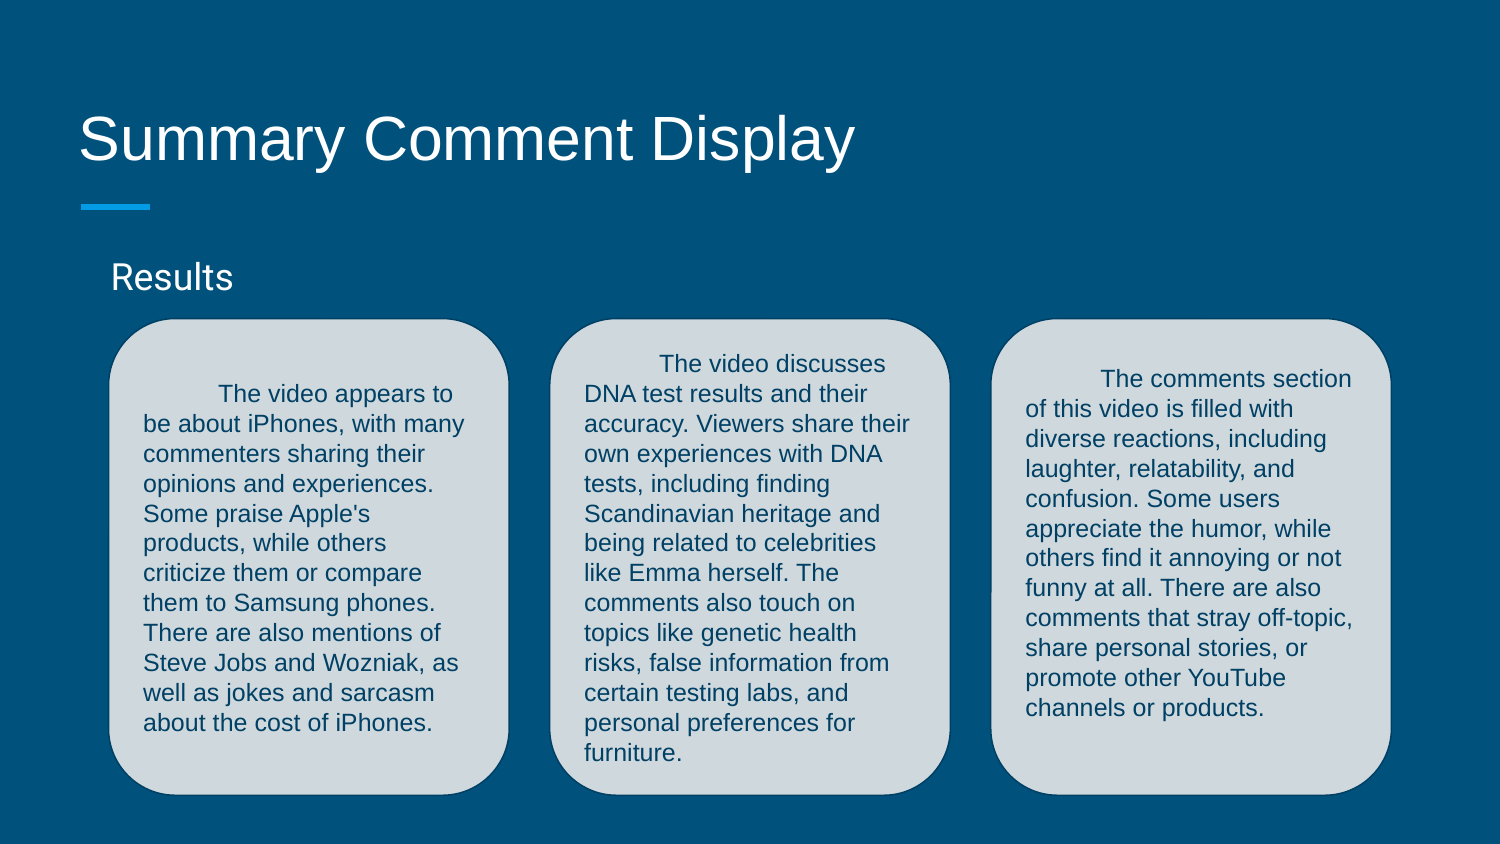

# Summary Comment Display
Results
The video appears to be about iPhones, with many commenters sharing their opinions and experiences. Some praise Apple's products, while others criticize them or compare them to Samsung phones. There are also mentions of Steve Jobs and Wozniak, as well as jokes and sarcasm about the cost of iPhones.

The video discusses DNA test results and their accuracy. Viewers share their own experiences with DNA tests, including finding Scandinavian heritage and being related to celebrities like Emma herself. The comments also touch on topics like genetic health risks, false information from certain testing labs, and personal preferences for furniture.

The comments section of this video is filled with diverse reactions, including laughter, relatability, and confusion. Some users appreciate the humor, while others find it annoying or not funny at all. There are also comments that stray off-topic, share personal stories, or promote other YouTube channels or products.